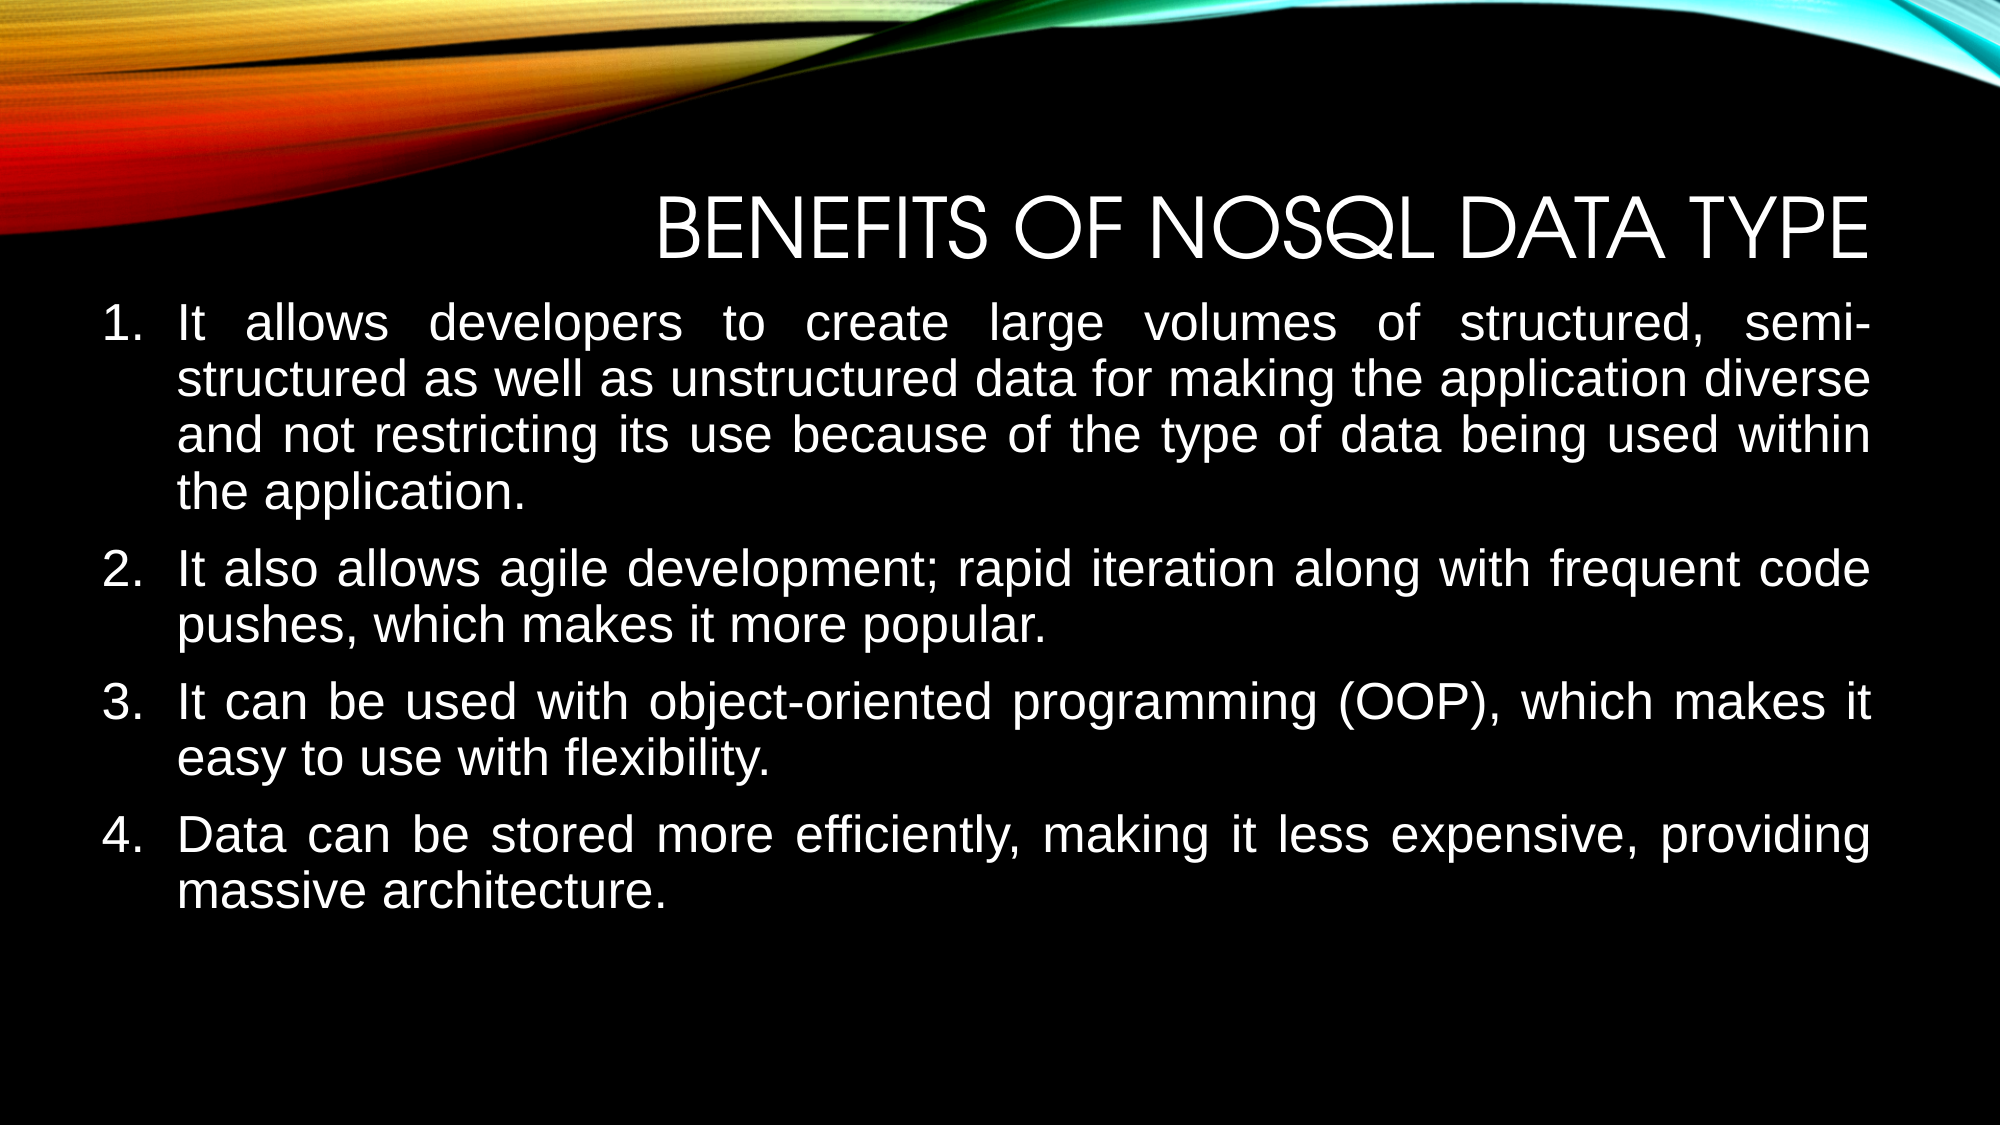

# Benefits of NOSQL DATA TYPE
It allows developers to create large volumes of structured, semi-structured as well as unstructured data for making the application diverse and not restricting its use because of the type of data being used within the application.
It also allows agile development; rapid iteration along with frequent code pushes, which makes it more popular.
It can be used with object-oriented programming (OOP), which makes it easy to use with flexibility.
Data can be stored more efficiently, making it less expensive, providing massive architecture.